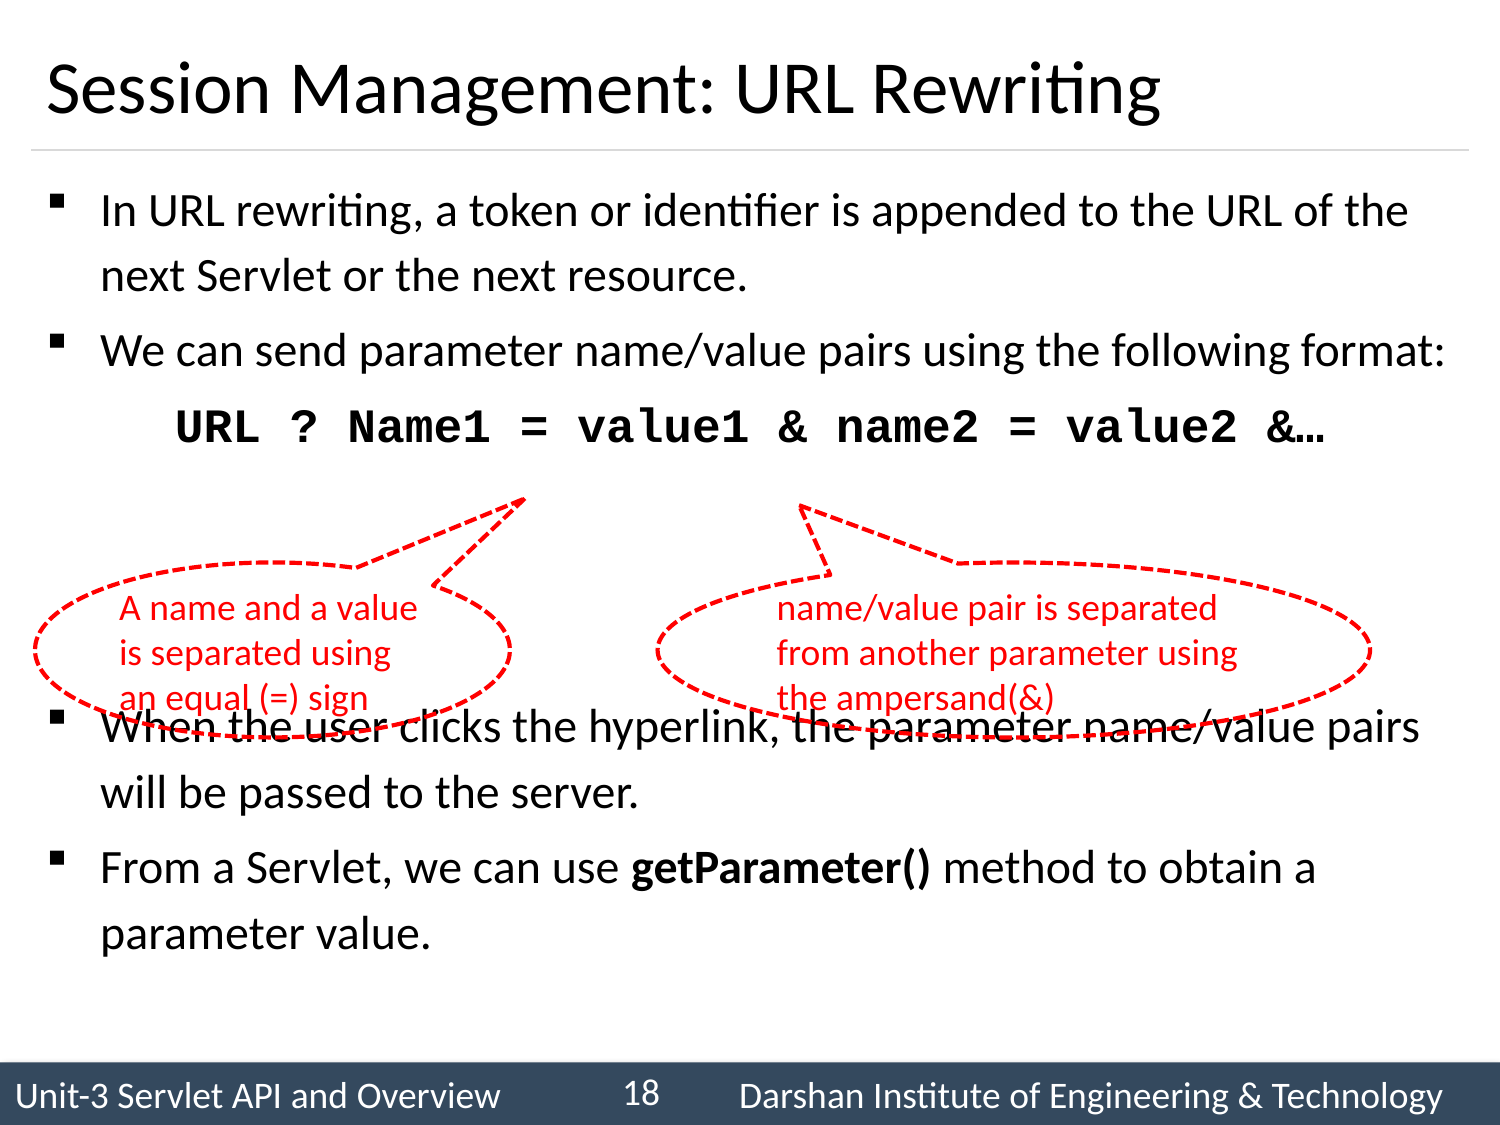

# Session Management: URL Rewriting
In URL rewriting, a token or identifier is appended to the URL of the next Servlet or the next resource.
We can send parameter name/value pairs using the following format:
URL ? Name1 = value1 & name2 = value2 &…

When the user clicks the hyperlink, the parameter name/value pairs will be passed to the server.
From a Servlet, we can use getParameter() method to obtain a parameter value.

A name and a value is separated using an equal (=) sign
name/value pair is separated from another parameter using the ampersand(&)
18